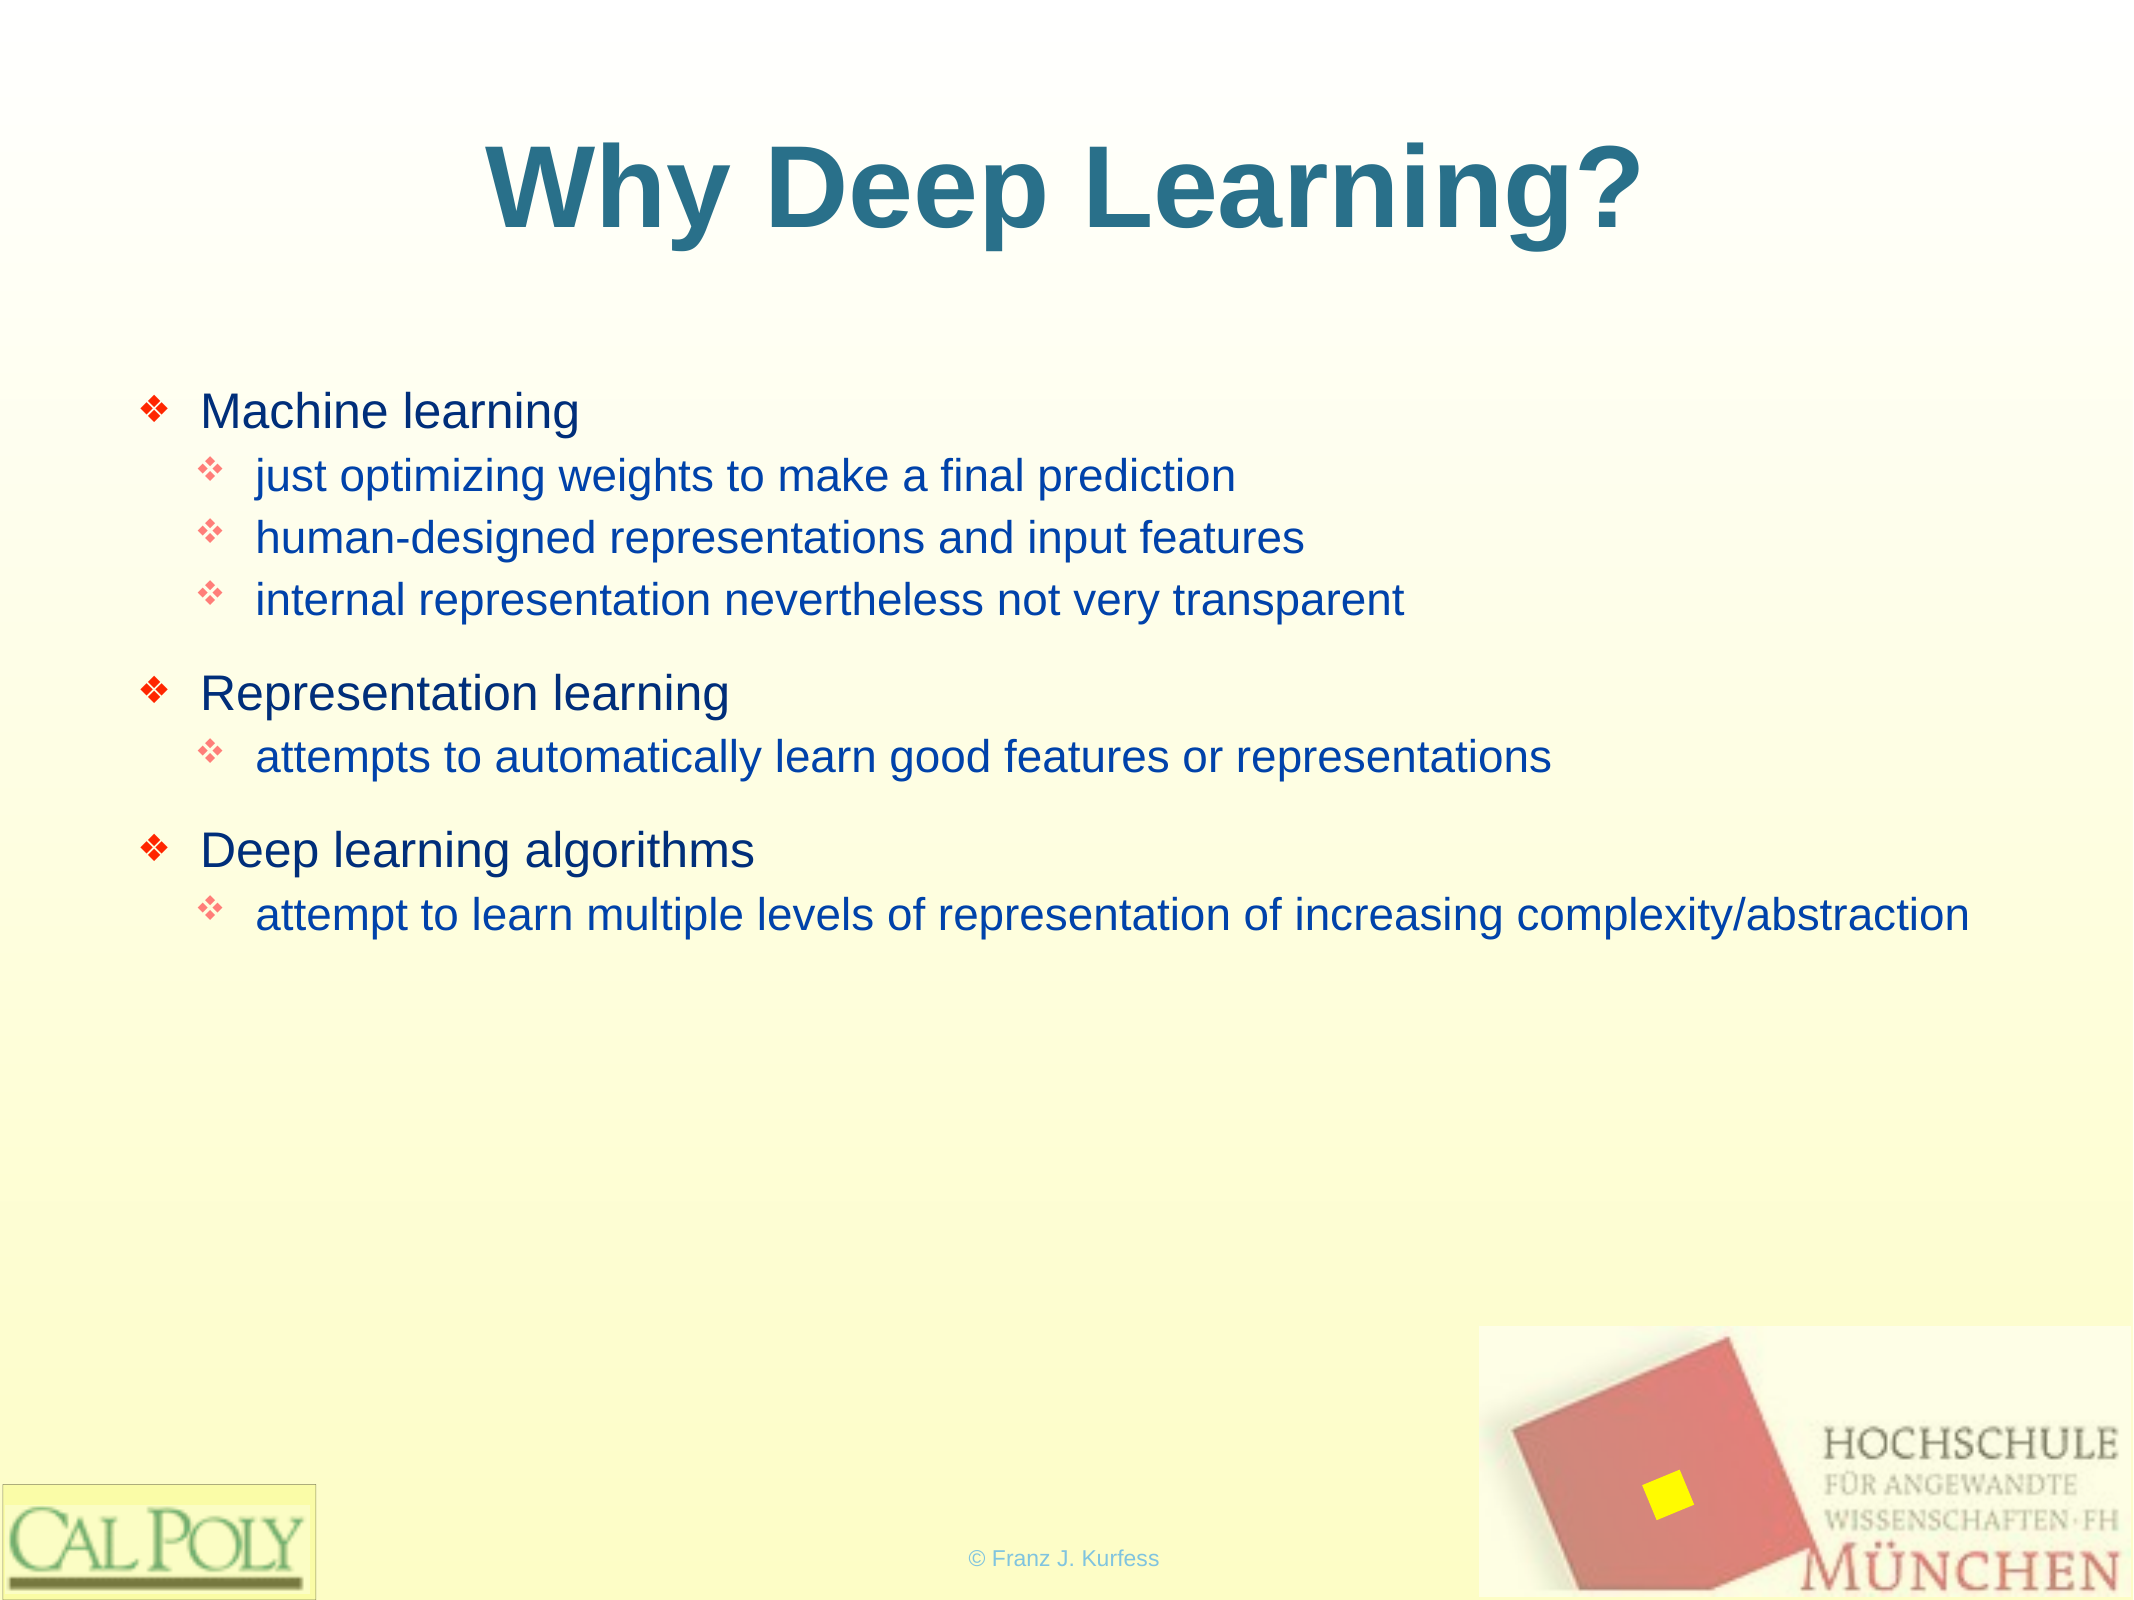

# Why Deep Learning?
Machine learning
just optimizing weights to make a final prediction
human-designed representations and input features
internal representation nevertheless not very transparent
Representation learning
attempts to automatically learn good features or representations
Deep learning algorithms
attempt to learn multiple levels of representation of increasing complexity/abstraction
94